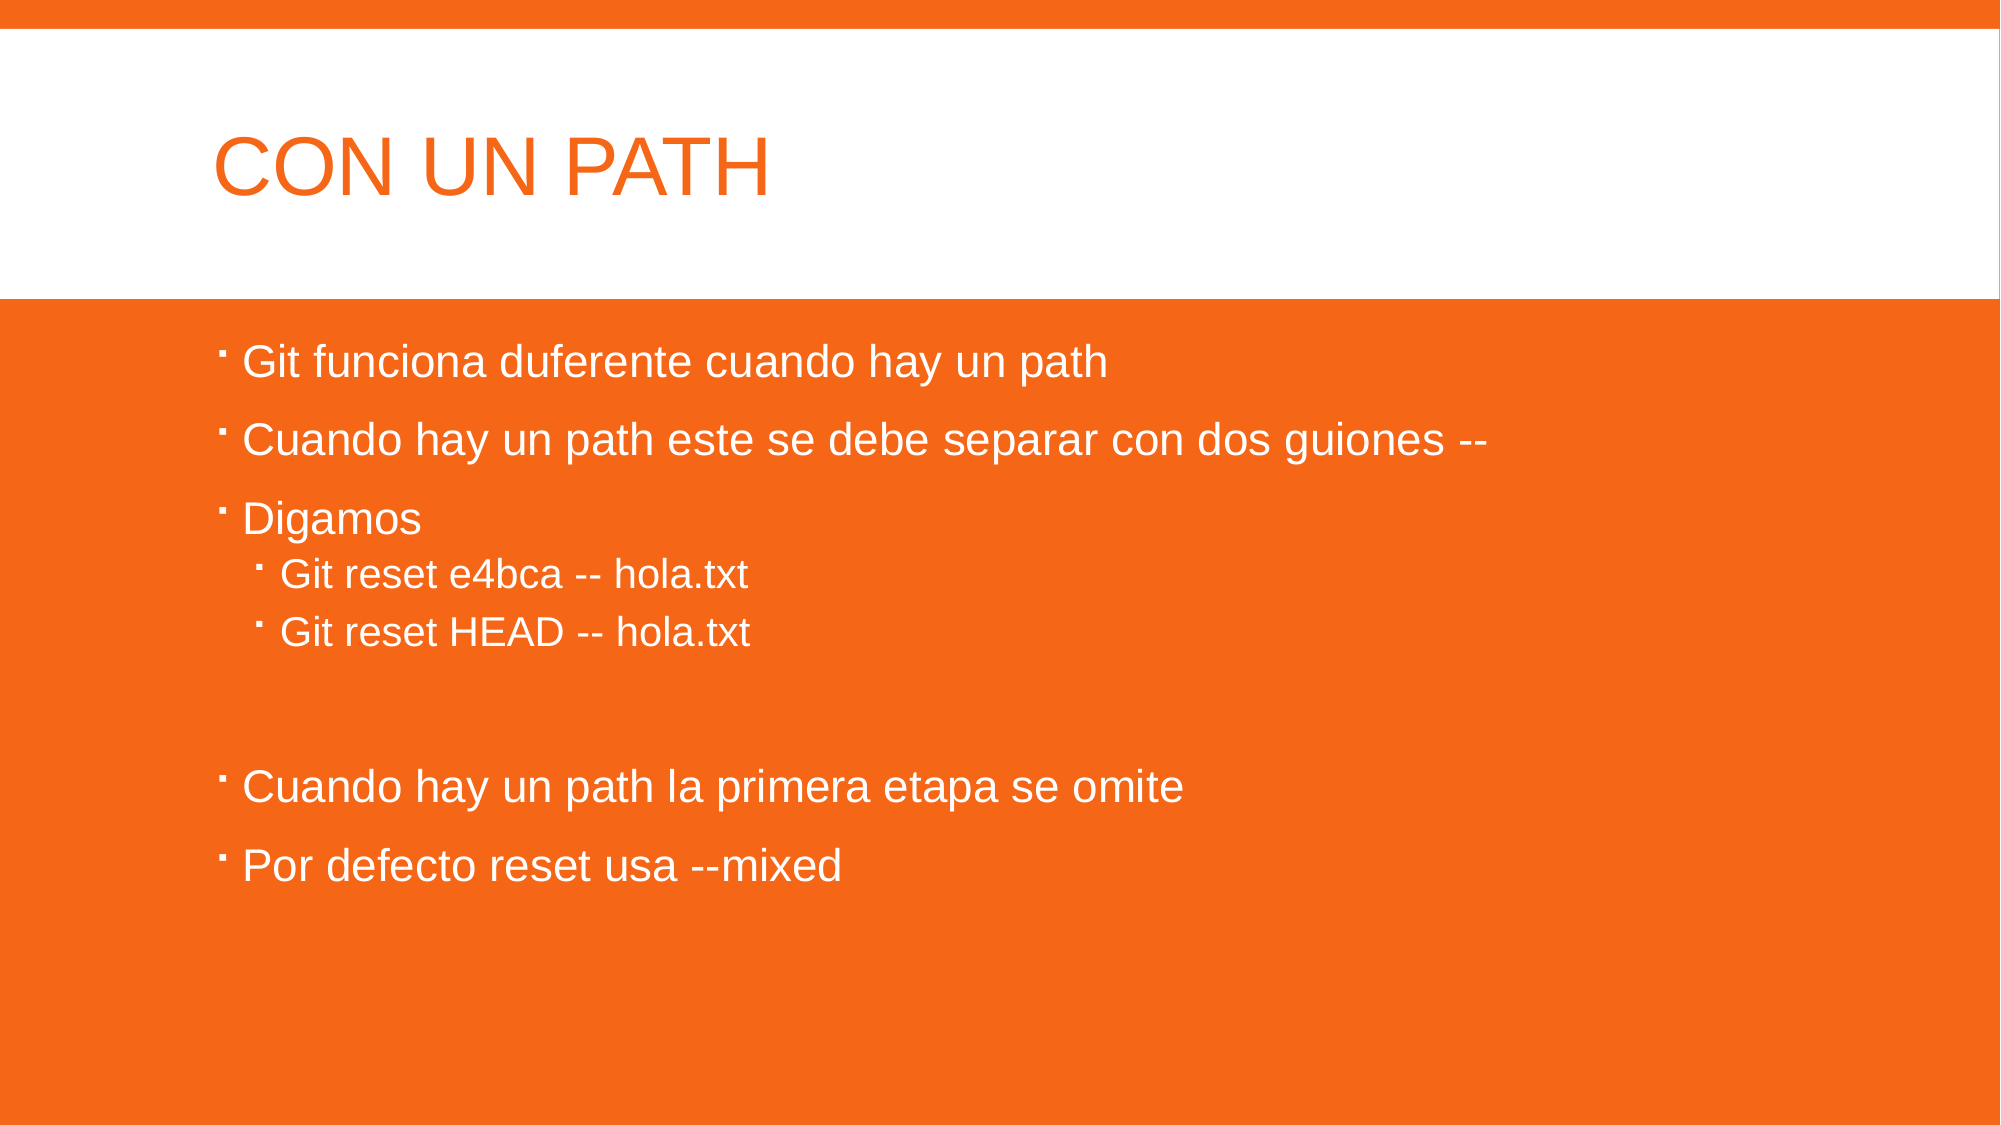

# Con un path
Git funciona duferente cuando hay un path
Cuando hay un path este se debe separar con dos guiones --
Digamos
Git reset e4bca -- hola.txt
Git reset HEAD -- hola.txt

Cuando hay un path la primera etapa se omite
Por defecto reset usa --mixed